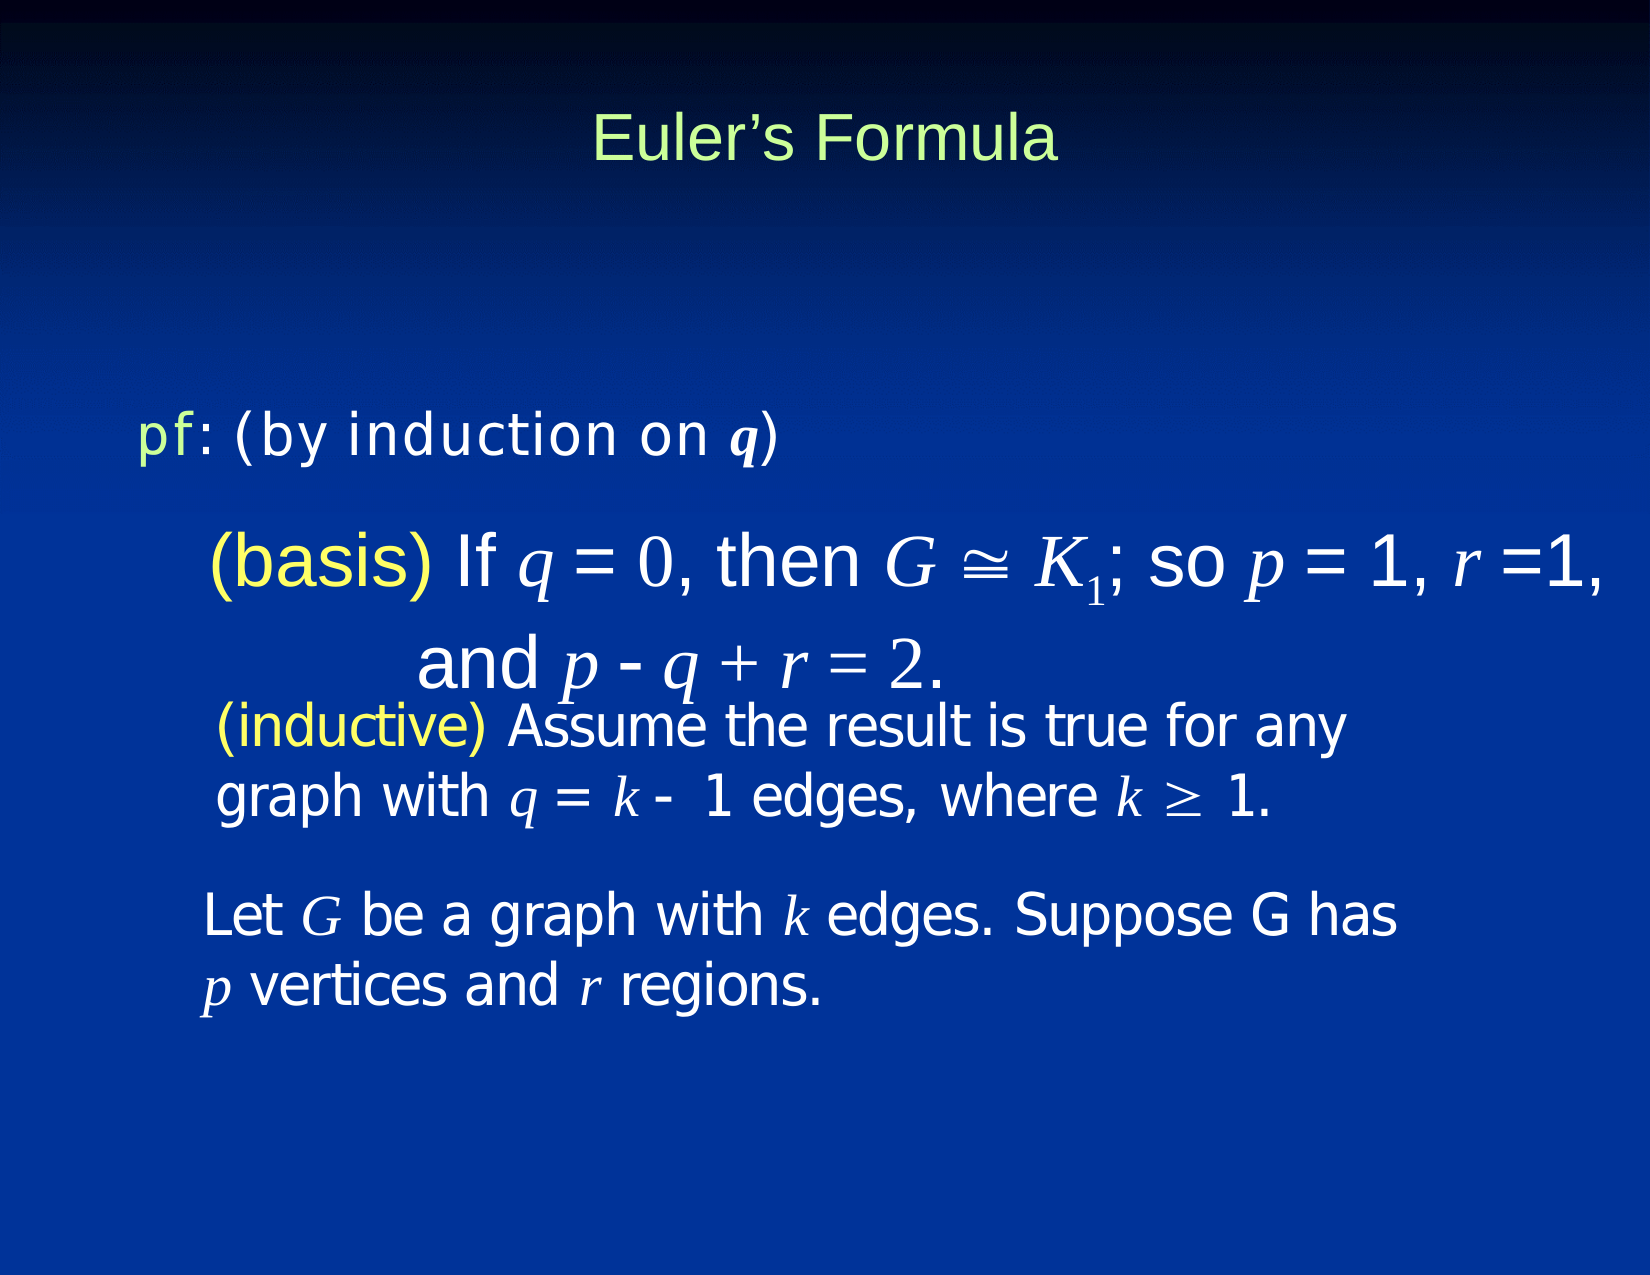

# Euler’s Formula
pf: (by induction on q)
(basis) If q = 0, then G ≅ K1; so p = 1, r =1,
          and p − q + r = 2.
(inductive) Assume the result is true for any
graph with q = k − 1 edges, where k ≥ 1.
Let G be a graph with k edges. Suppose G has
p vertices and r regions.